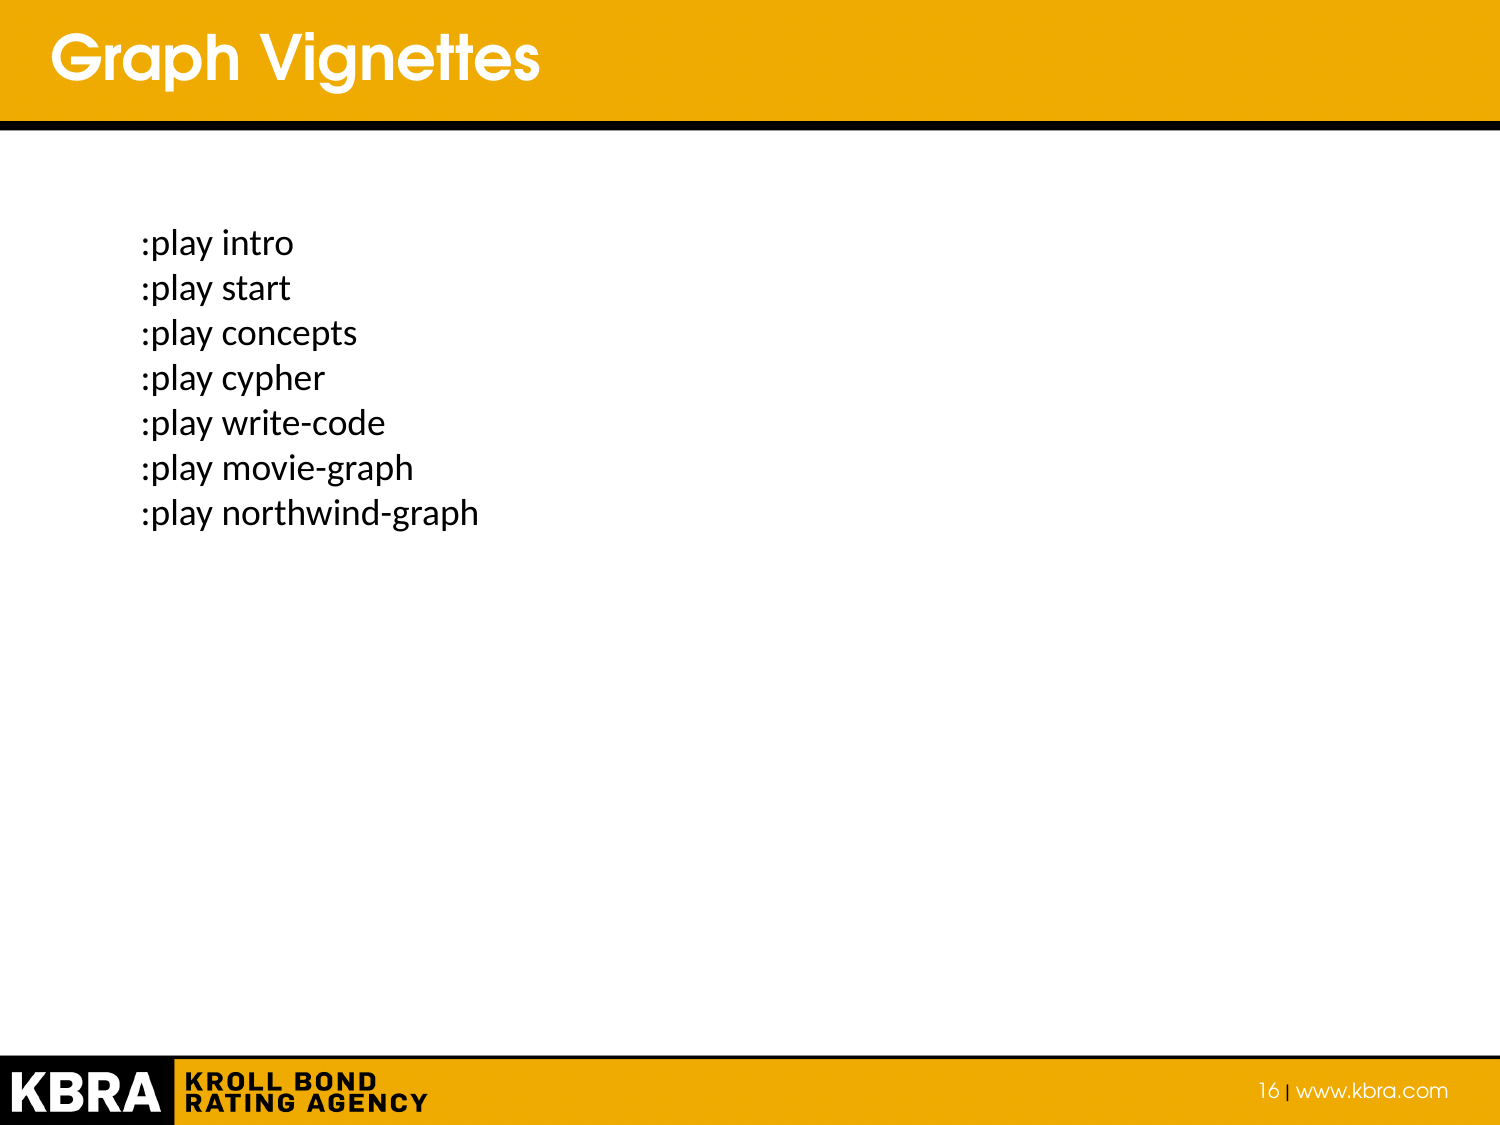

# Graph Vignettes
:play intro
:play start
:play concepts
:play cypher
:play write-code
:play movie-graph
:play northwind-graph